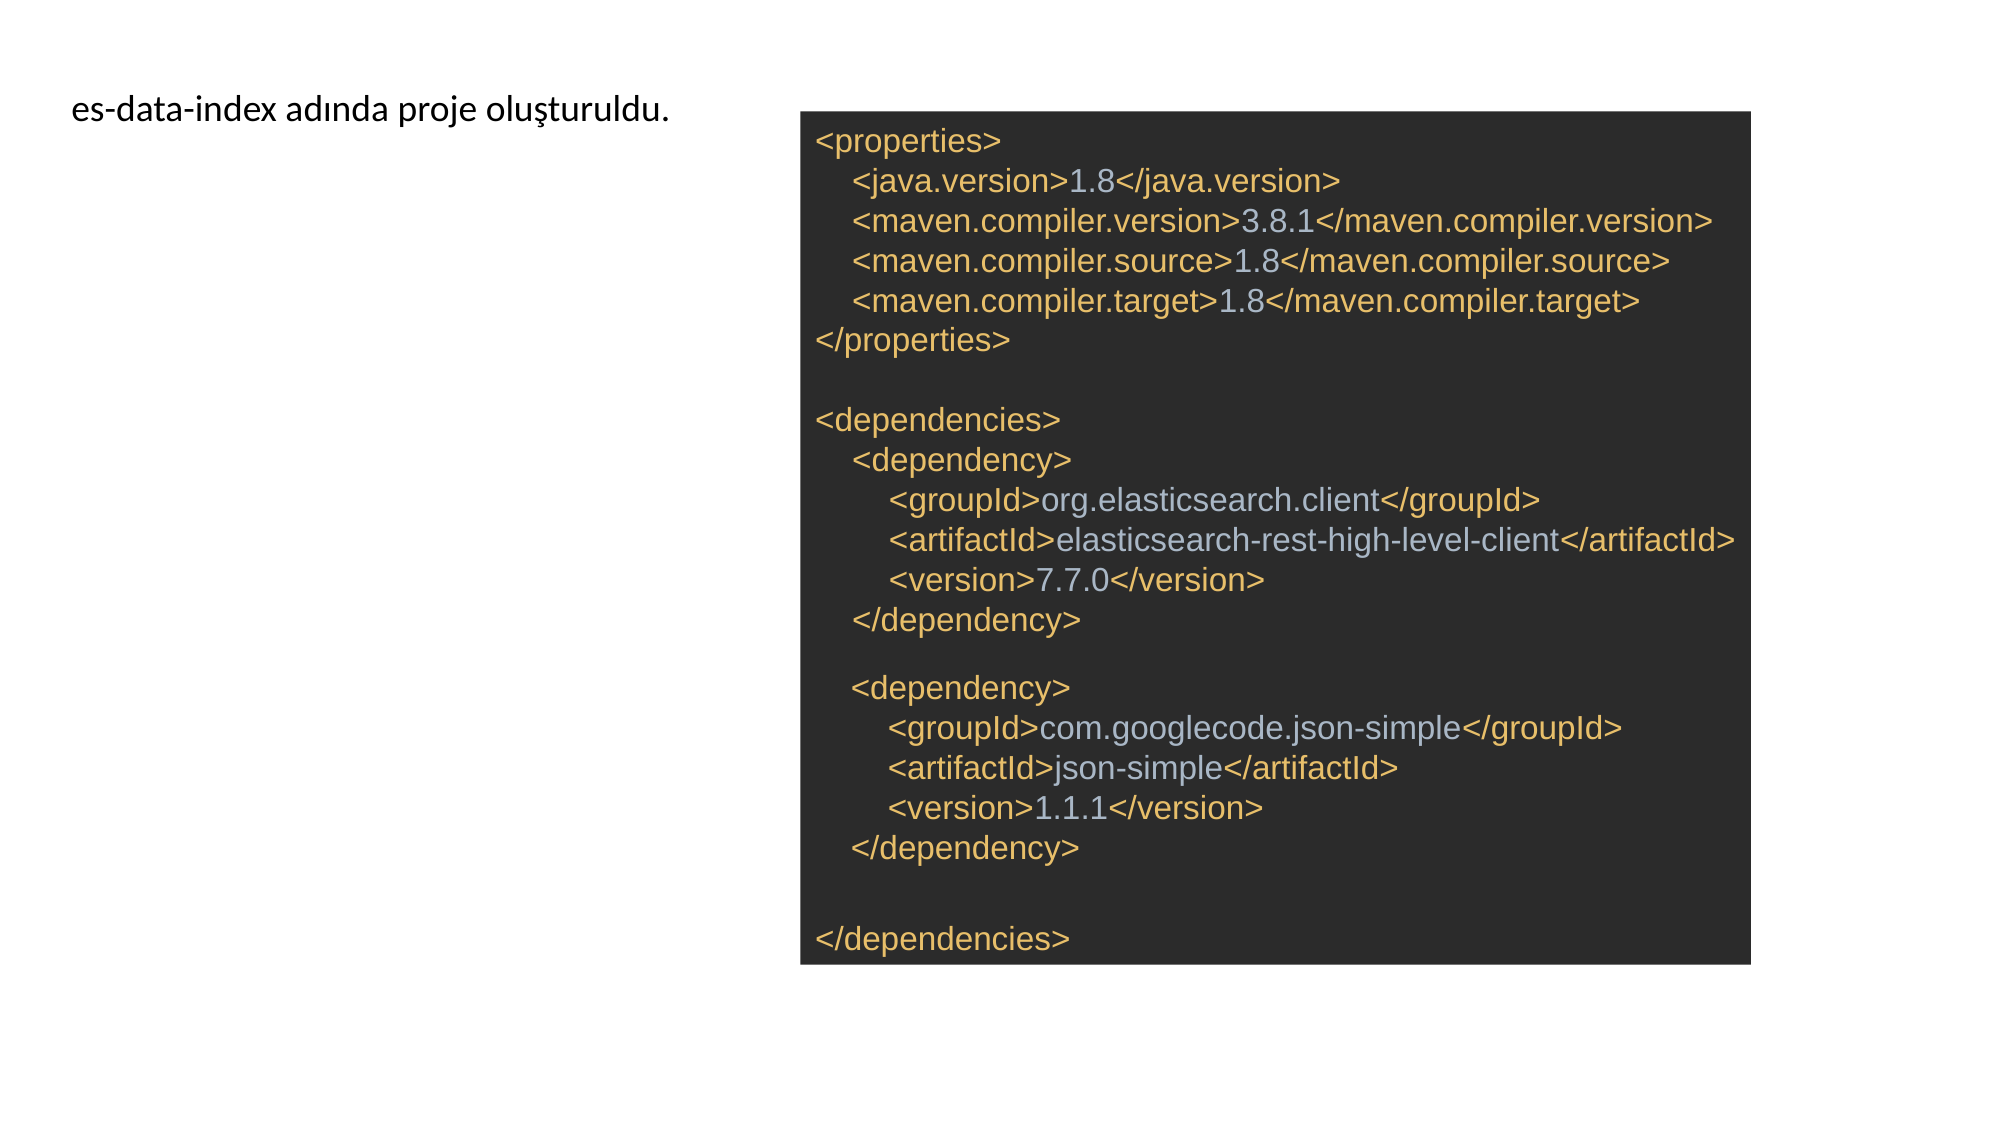

es-data-index adında proje oluşturuldu.
<properties>
    <java.version>1.8</java.version>
    <maven.compiler.version>3.8.1</maven.compiler.version>
    <maven.compiler.source>1.8</maven.compiler.source>
    <maven.compiler.target>1.8</maven.compiler.target>
</properties>
<dependencies>
    <dependency>
        <groupId>org.elasticsearch.client</groupId>
        <artifactId>elasticsearch-rest-high-level-client</artifactId>
        <version>7.7.0</version>
    </dependency>

</dependencies>
<dependency>
    <groupId>com.googlecode.json-simple</groupId>
    <artifactId>json-simple</artifactId>
    <version>1.1.1</version>
</dependency>